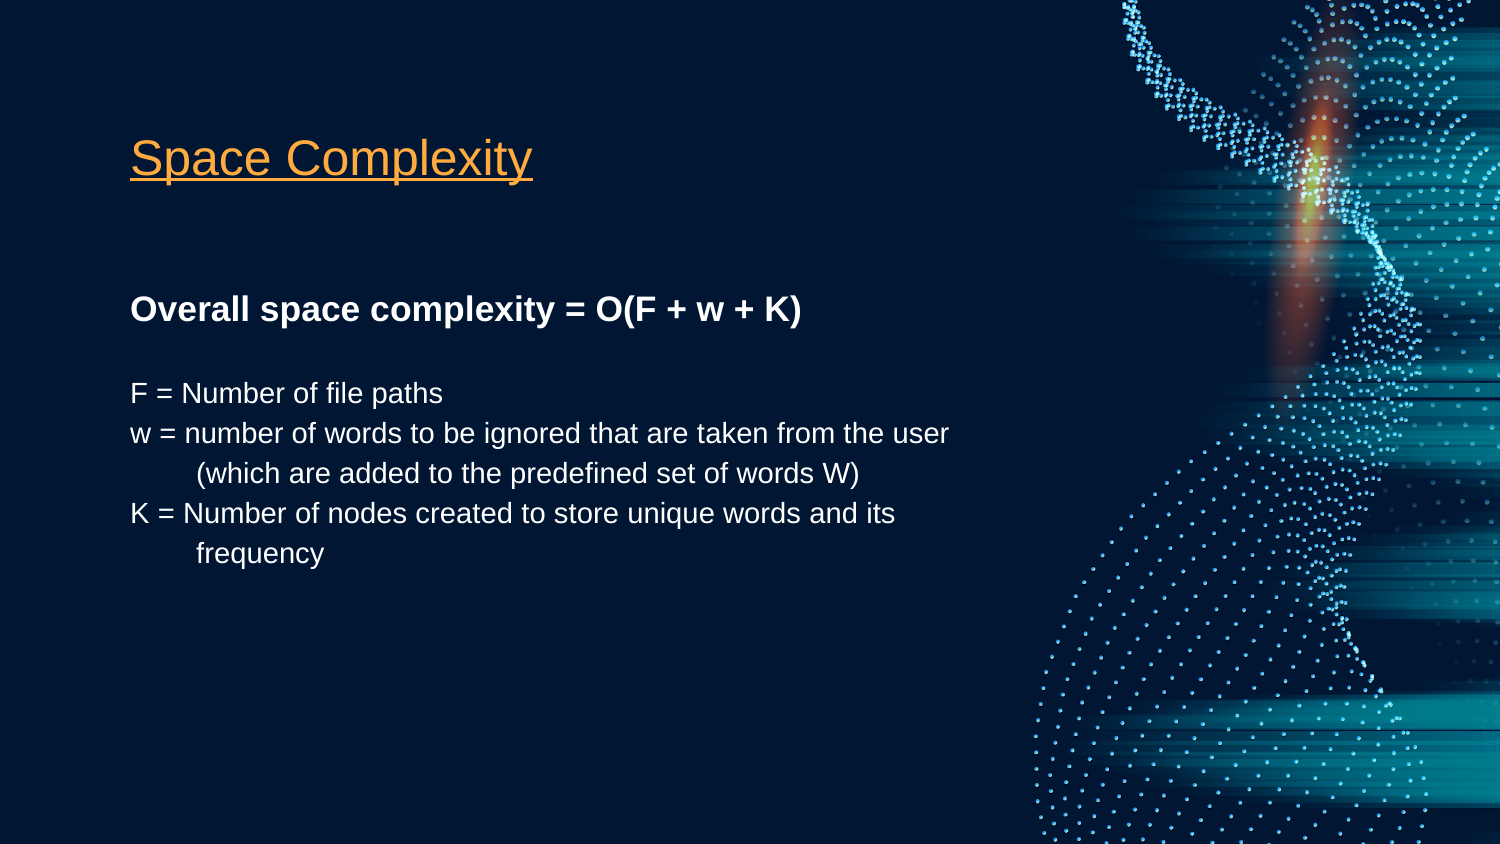

# Space Complexity
Overall space complexity = O(F + w + K)

F = Number of file paths
w = number of words to be ignored that are taken from the user
        (which are added to the predefined set of words W)
K = Number of nodes created to store unique words and its
        frequency